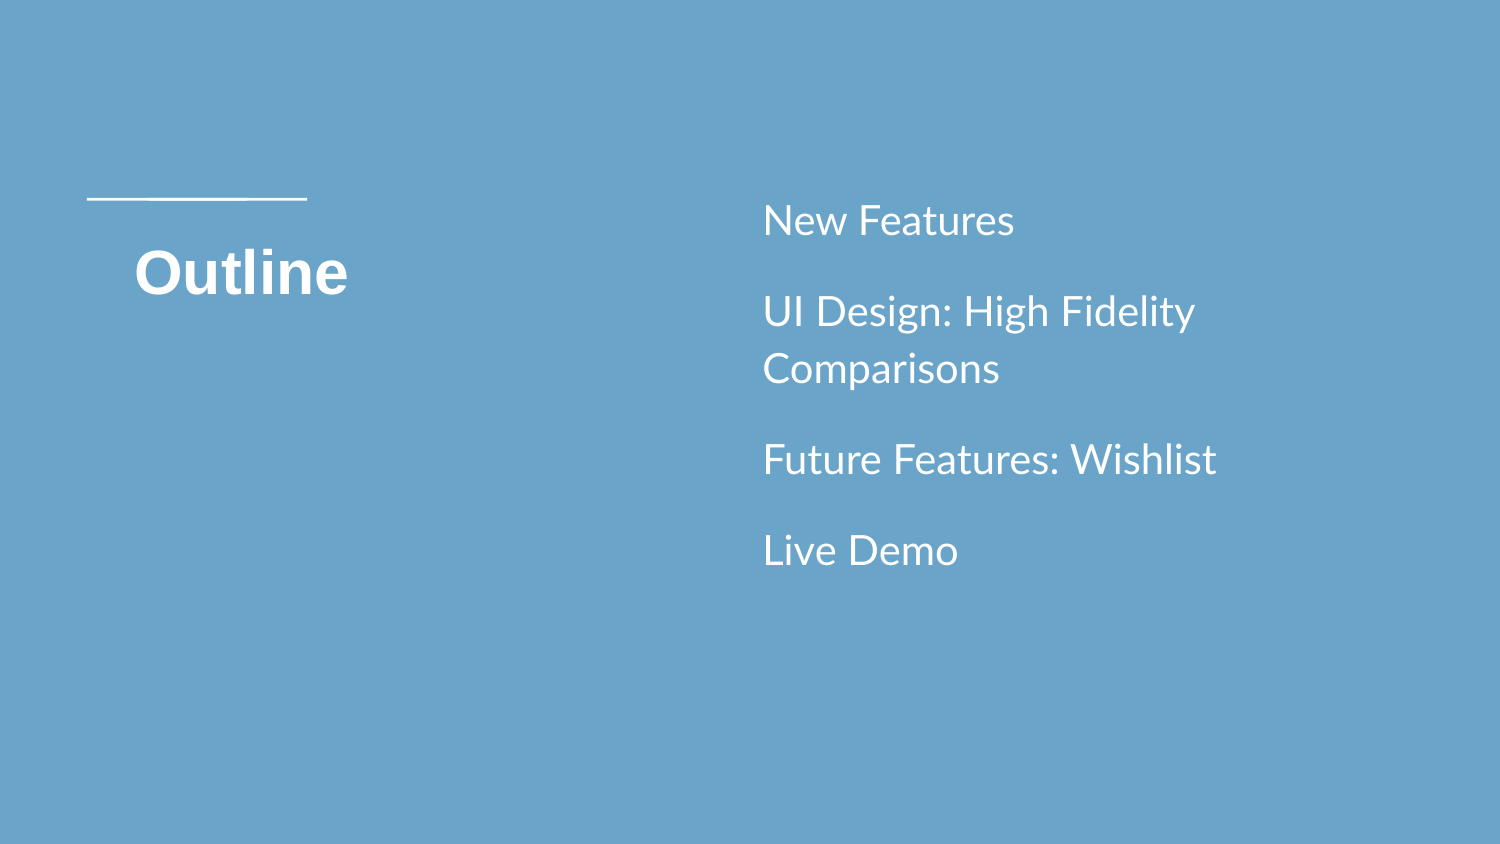

New Features
UI Design: High Fidelity Comparisons
Future Features: Wishlist
Live Demo

# Outline